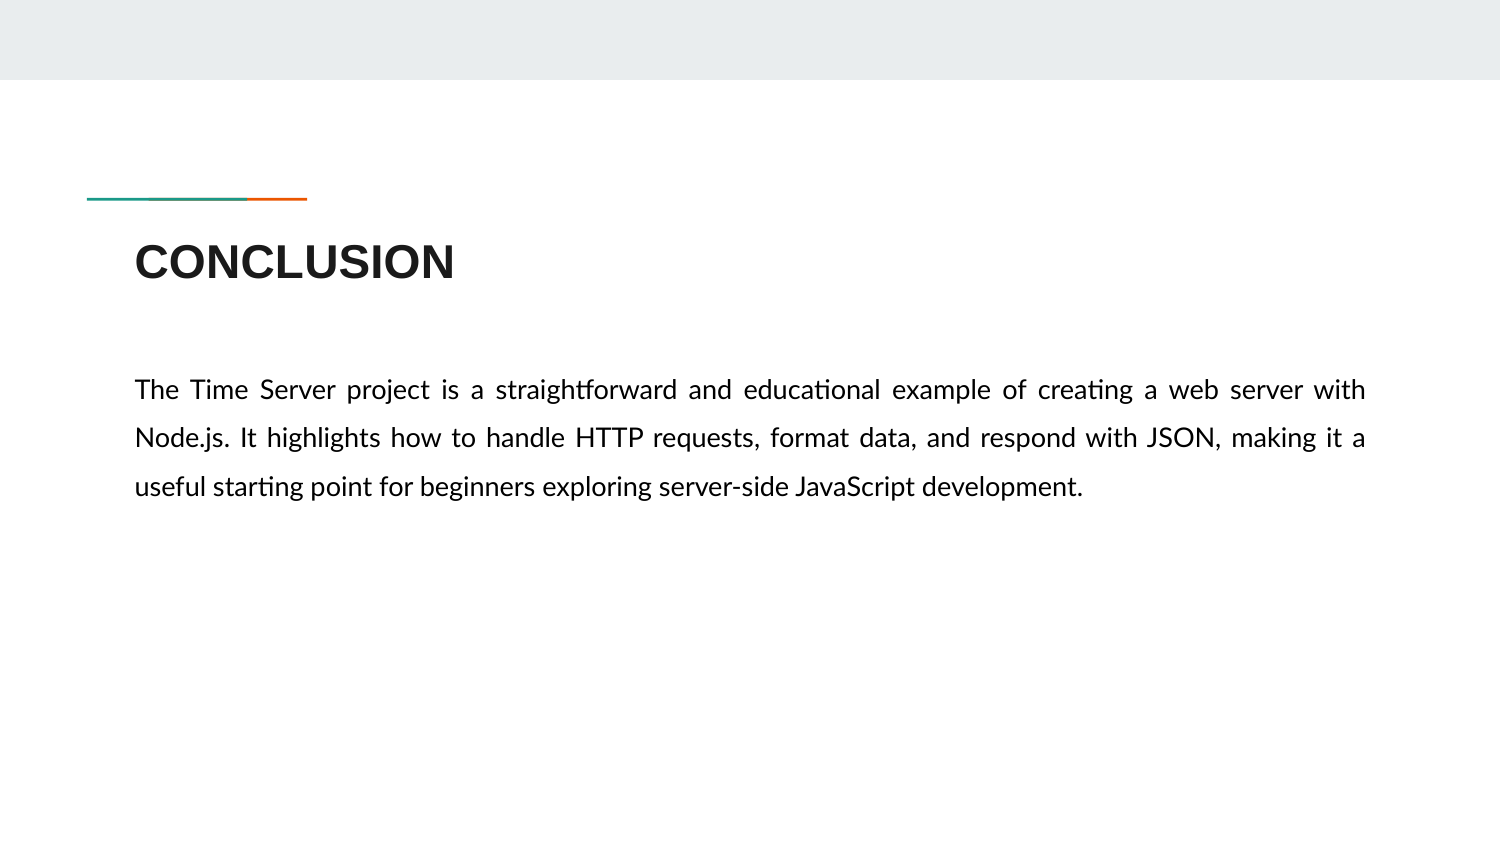

# CONCLUSION
The Time Server project is a straightforward and educational example of creating a web server with Node.js. It highlights how to handle HTTP requests, format data, and respond with JSON, making it a useful starting point for beginners exploring server-side JavaScript development.